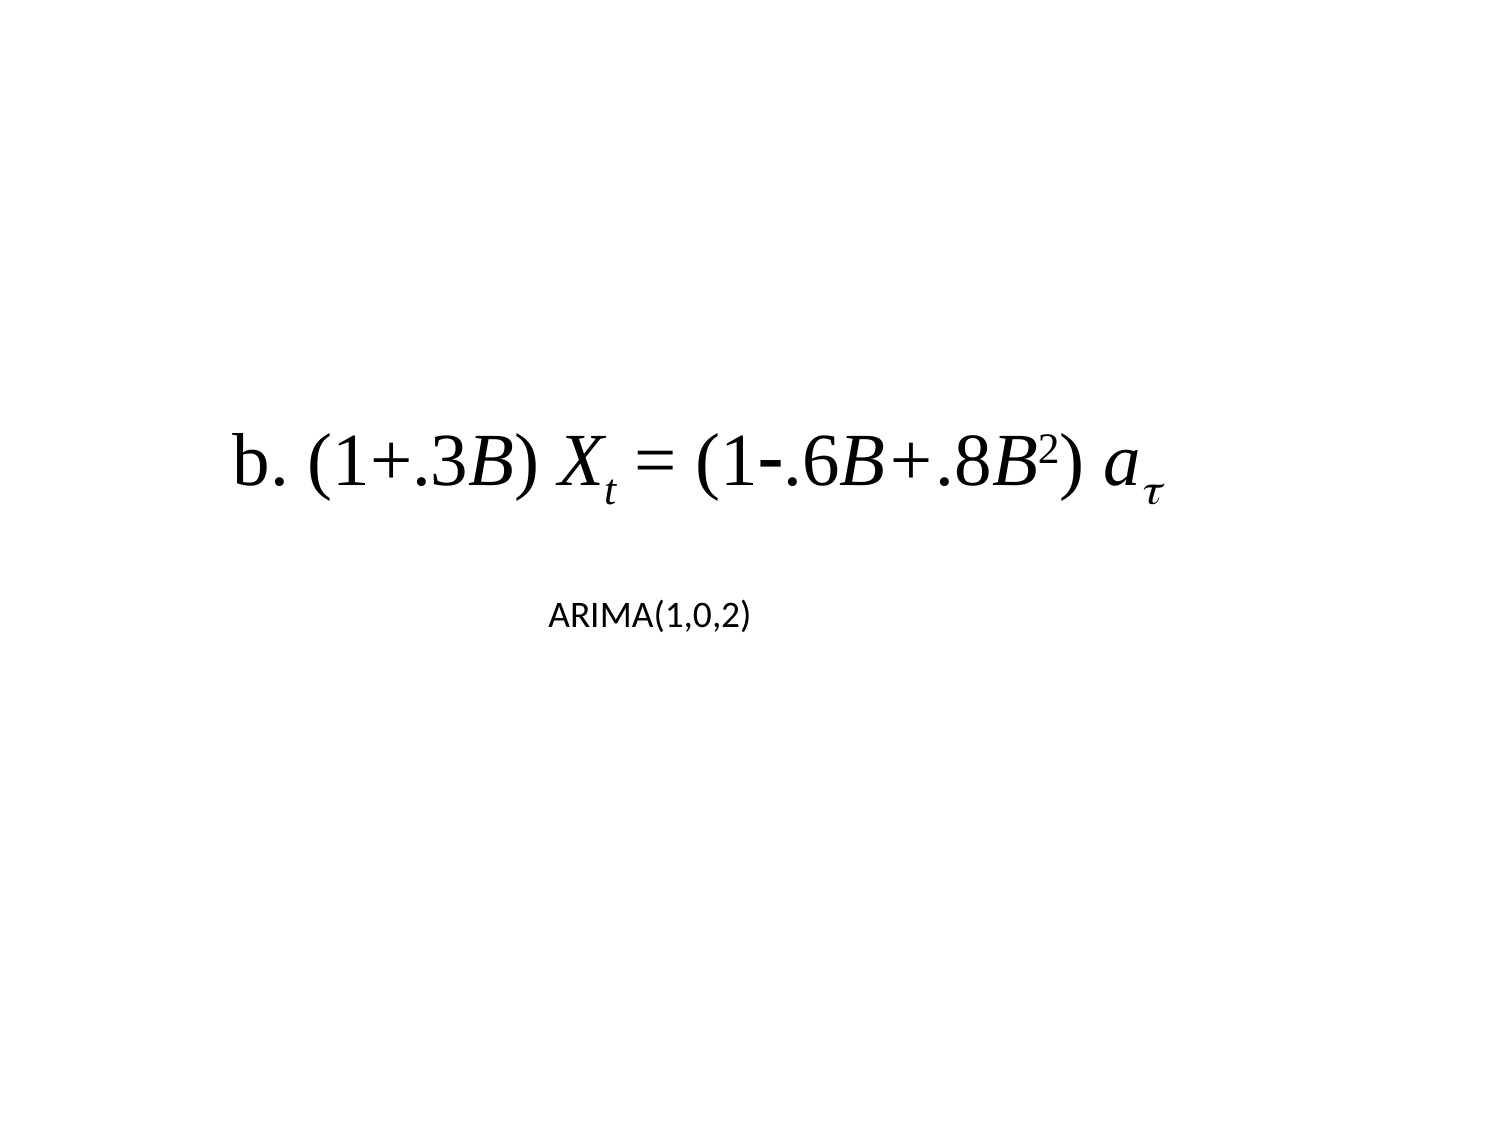

#
b. (1+.3B) Xt = (1−.6B+.8B2) aτ
ARIMA(1,0,2)